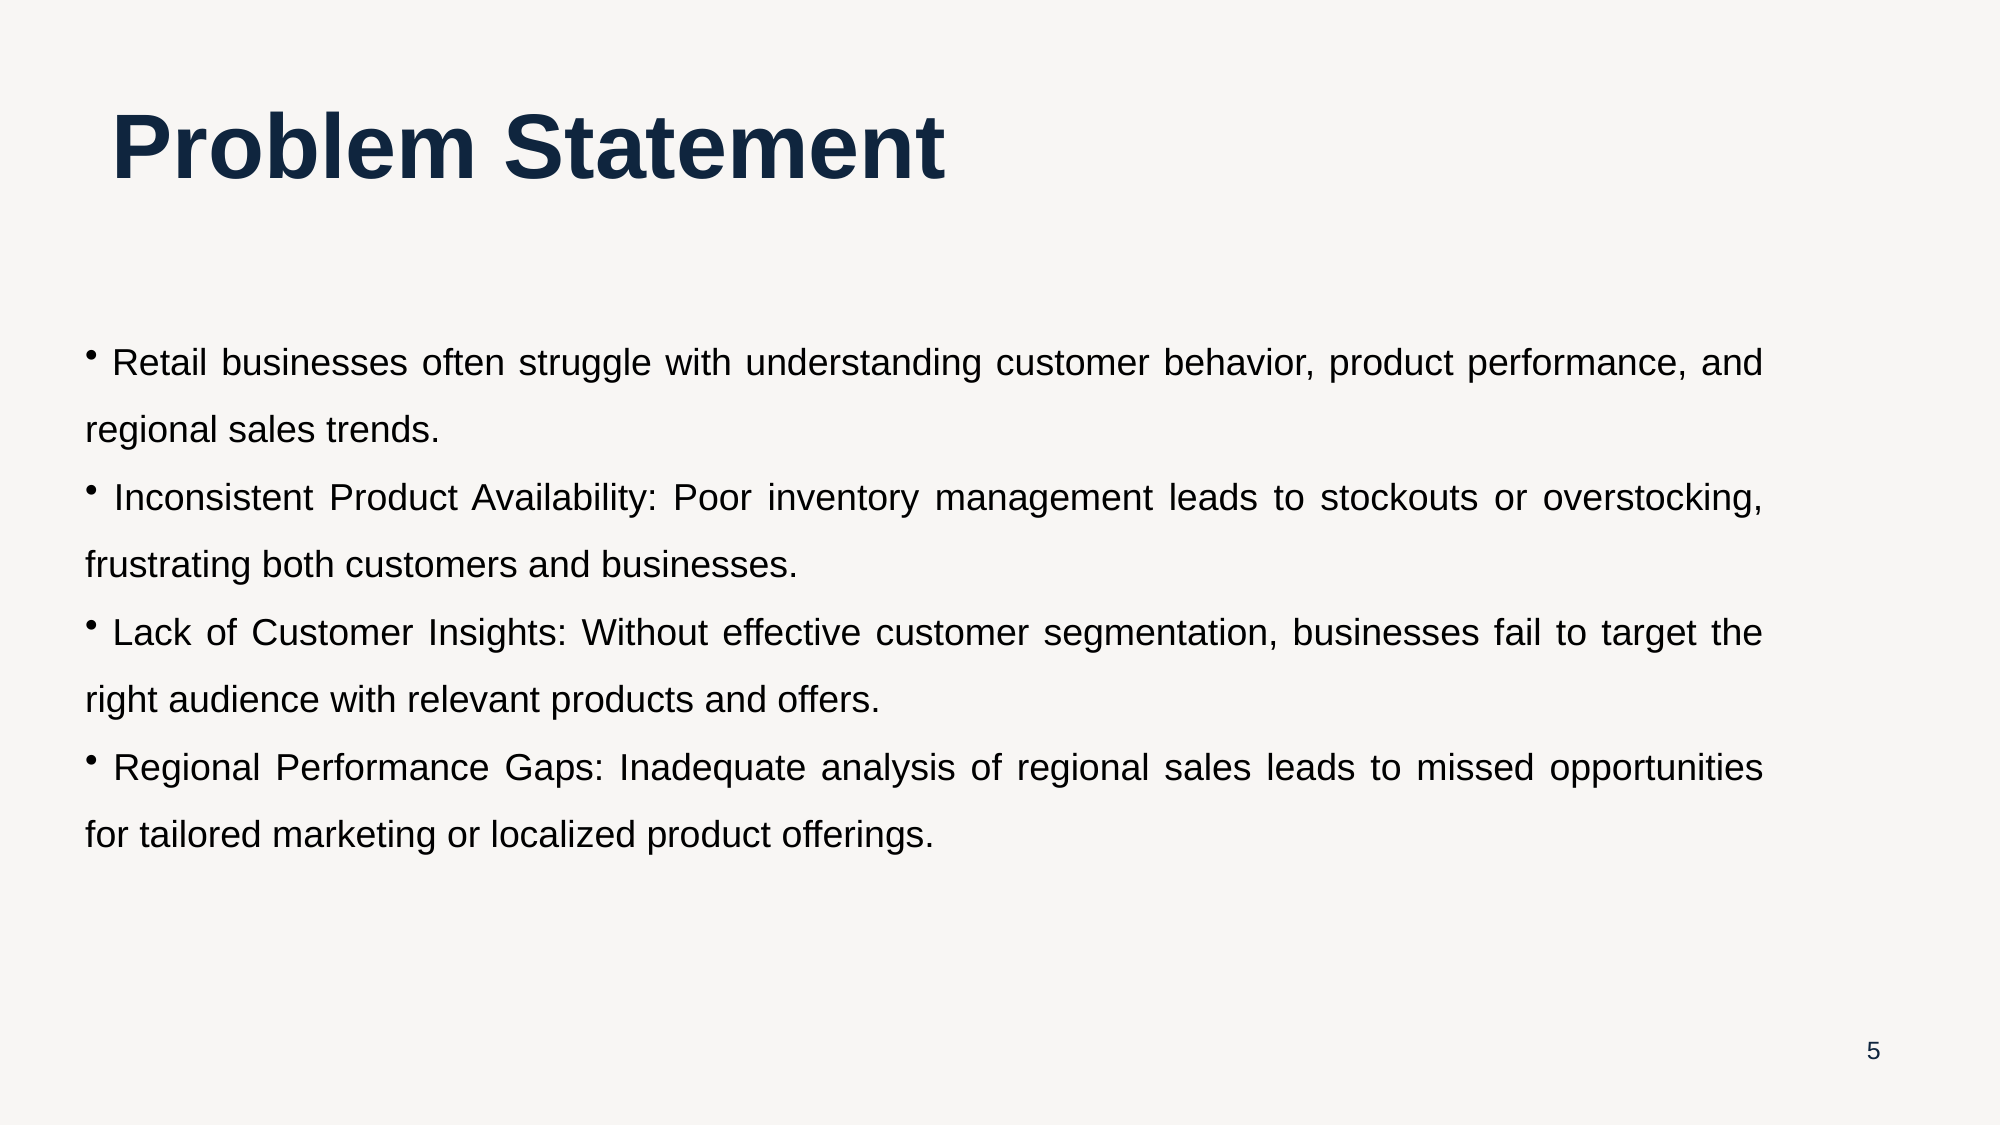

# Problem Statement

 Retail businesses often struggle with understanding customer behavior, product performance, and regional sales trends.
 Inconsistent Product Availability: Poor inventory management leads to stockouts or overstocking, frustrating both customers and businesses.
 Lack of Customer Insights: Without effective customer segmentation, businesses fail to target the right audience with relevant products and offers.
 Regional Performance Gaps: Inadequate analysis of regional sales leads to missed opportunities for tailored marketing or localized product offerings.
5